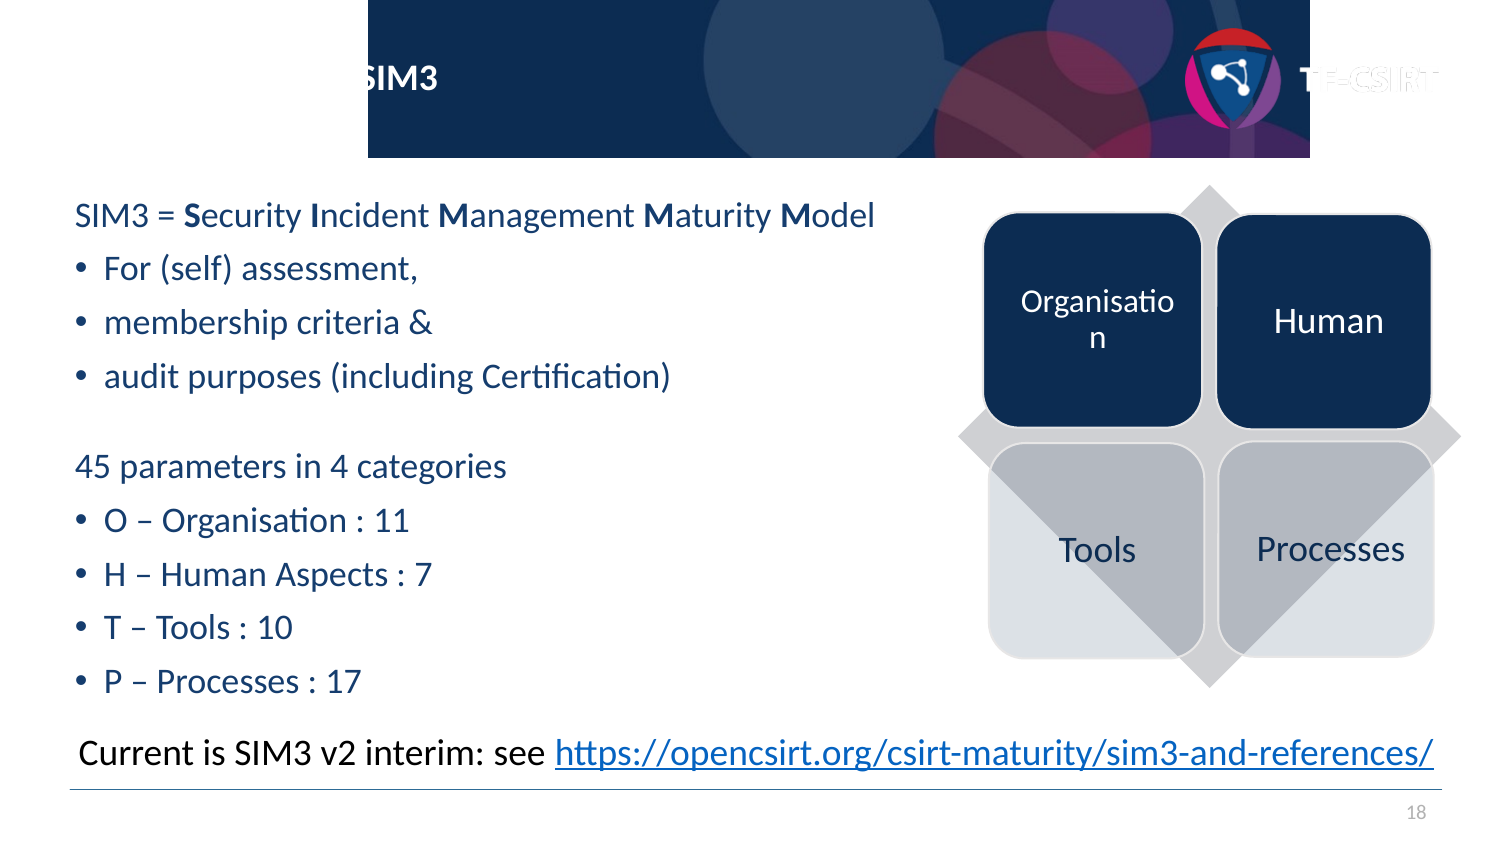

# Starting point #3 : SIM3
Organisation
Human
Tools
Processes
SIM3 = Security Incident Management Maturity Model
For (self) assessment,
membership criteria &
audit purposes (including Certification)

45 parameters in 4 categories
O – Organisation : 11
H – Human Aspects : 7
T – Tools : 10
P – Processes : 17

Current is SIM3 v2 interim: see https://opencsirt.org/csirt-maturity/sim3-and-references/
18